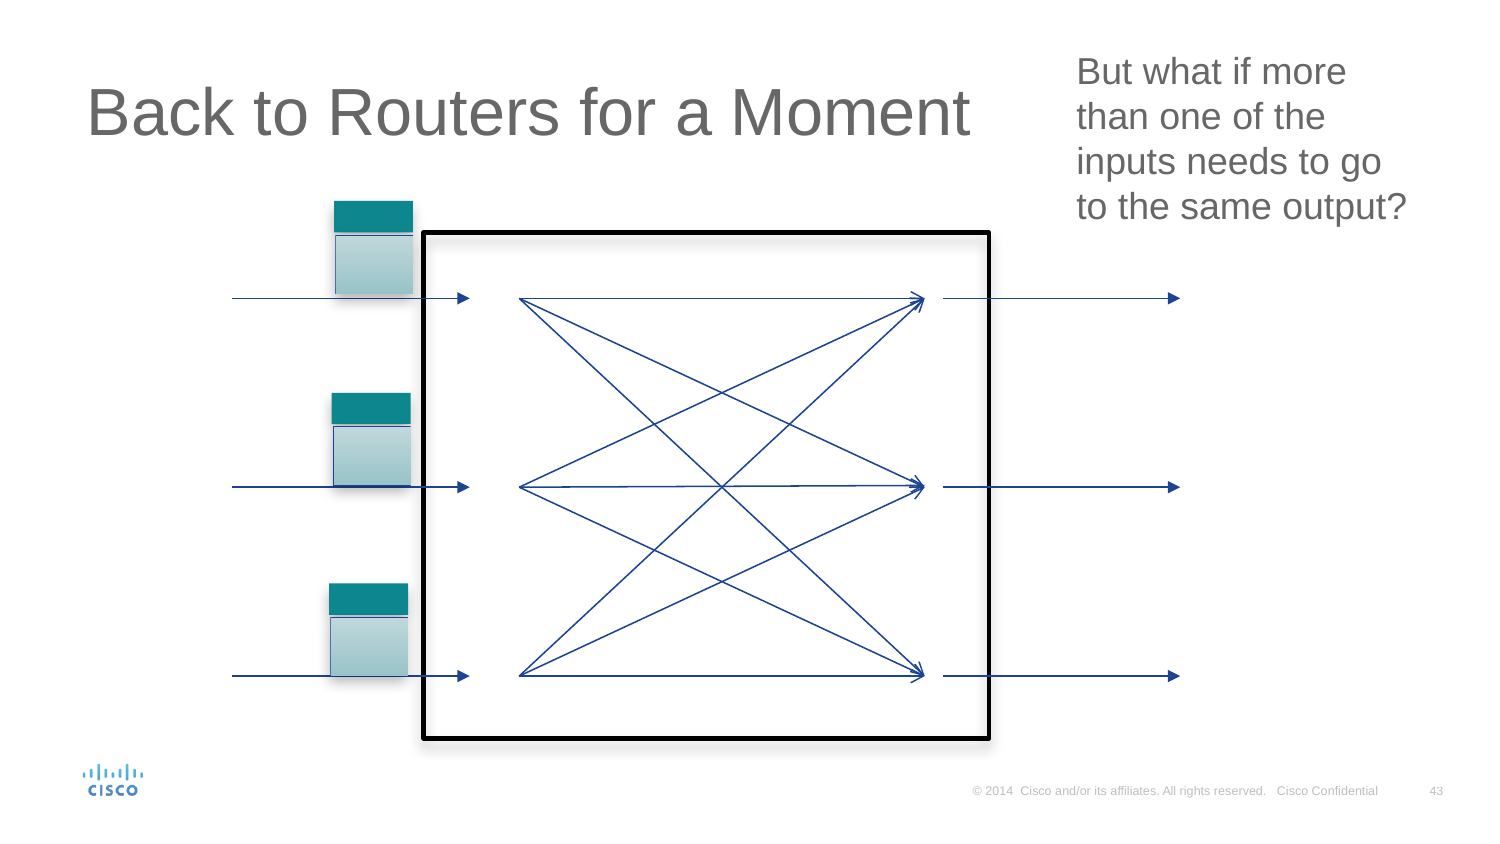

But what if more than one of the inputs needs to go to the same output?
# Back to Routers for a Moment